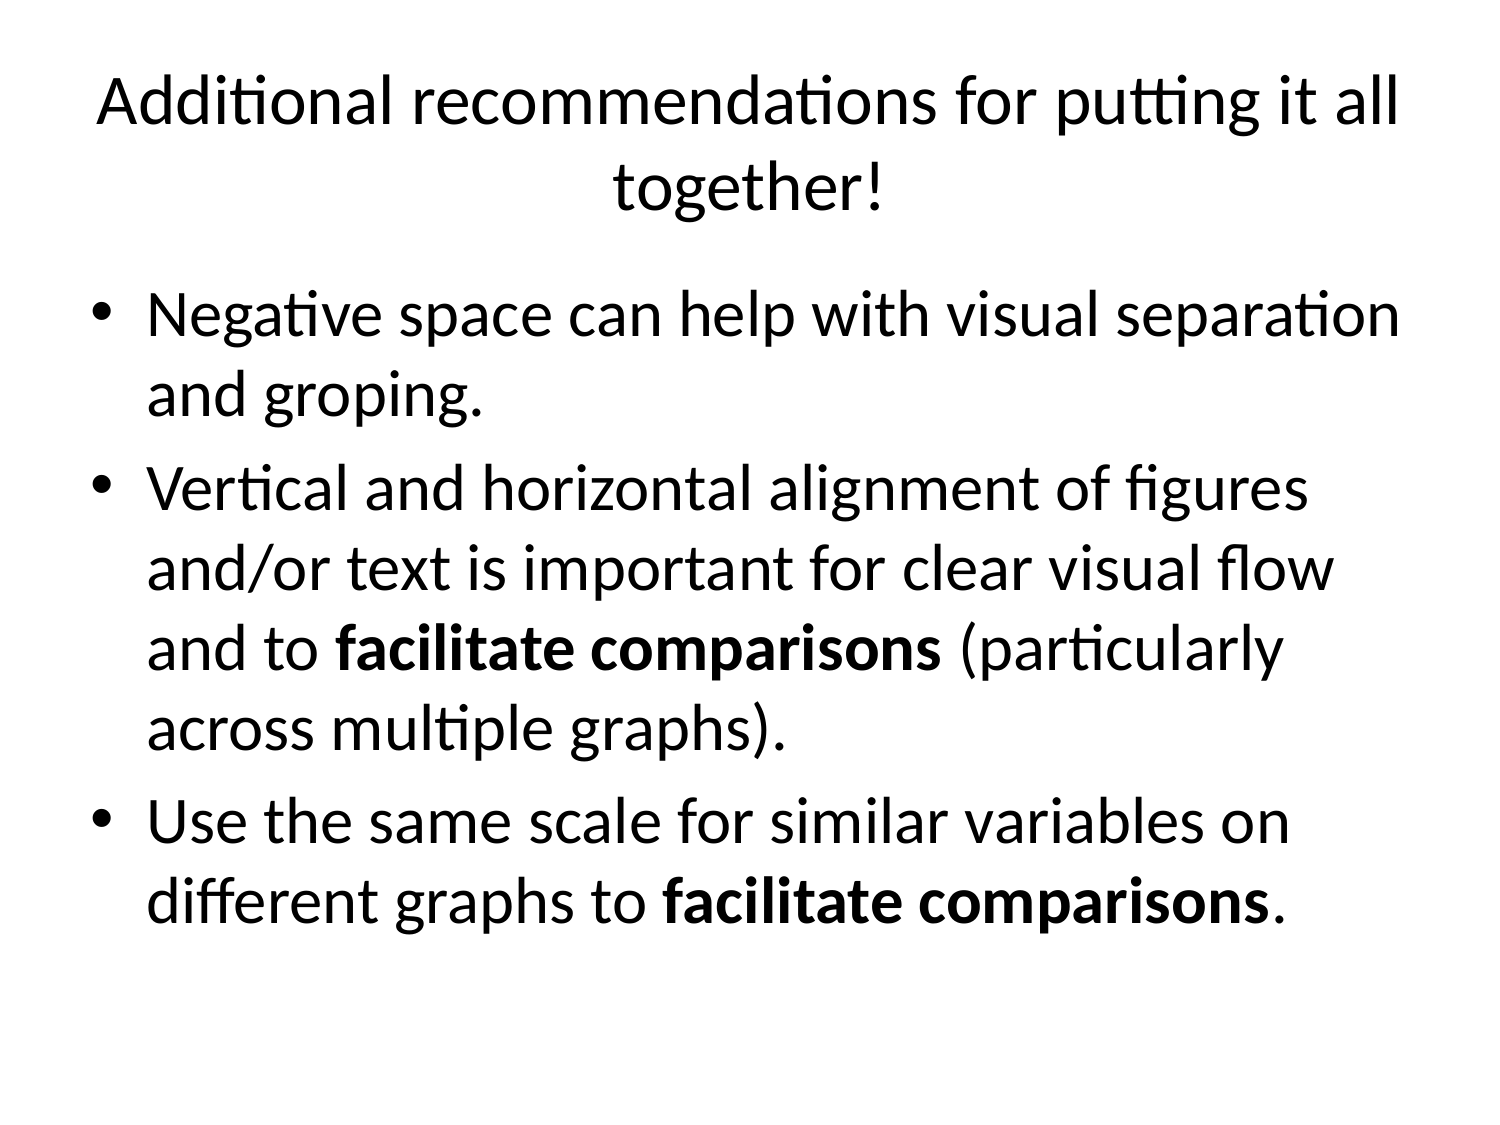

# Additional recommendations for putting it all together!
Negative space can help with visual separation and groping.
Vertical and horizontal alignment of figures and/or text is important for clear visual flow and to facilitate comparisons (particularly across multiple graphs).
Use the same scale for similar variables on different graphs to facilitate comparisons.